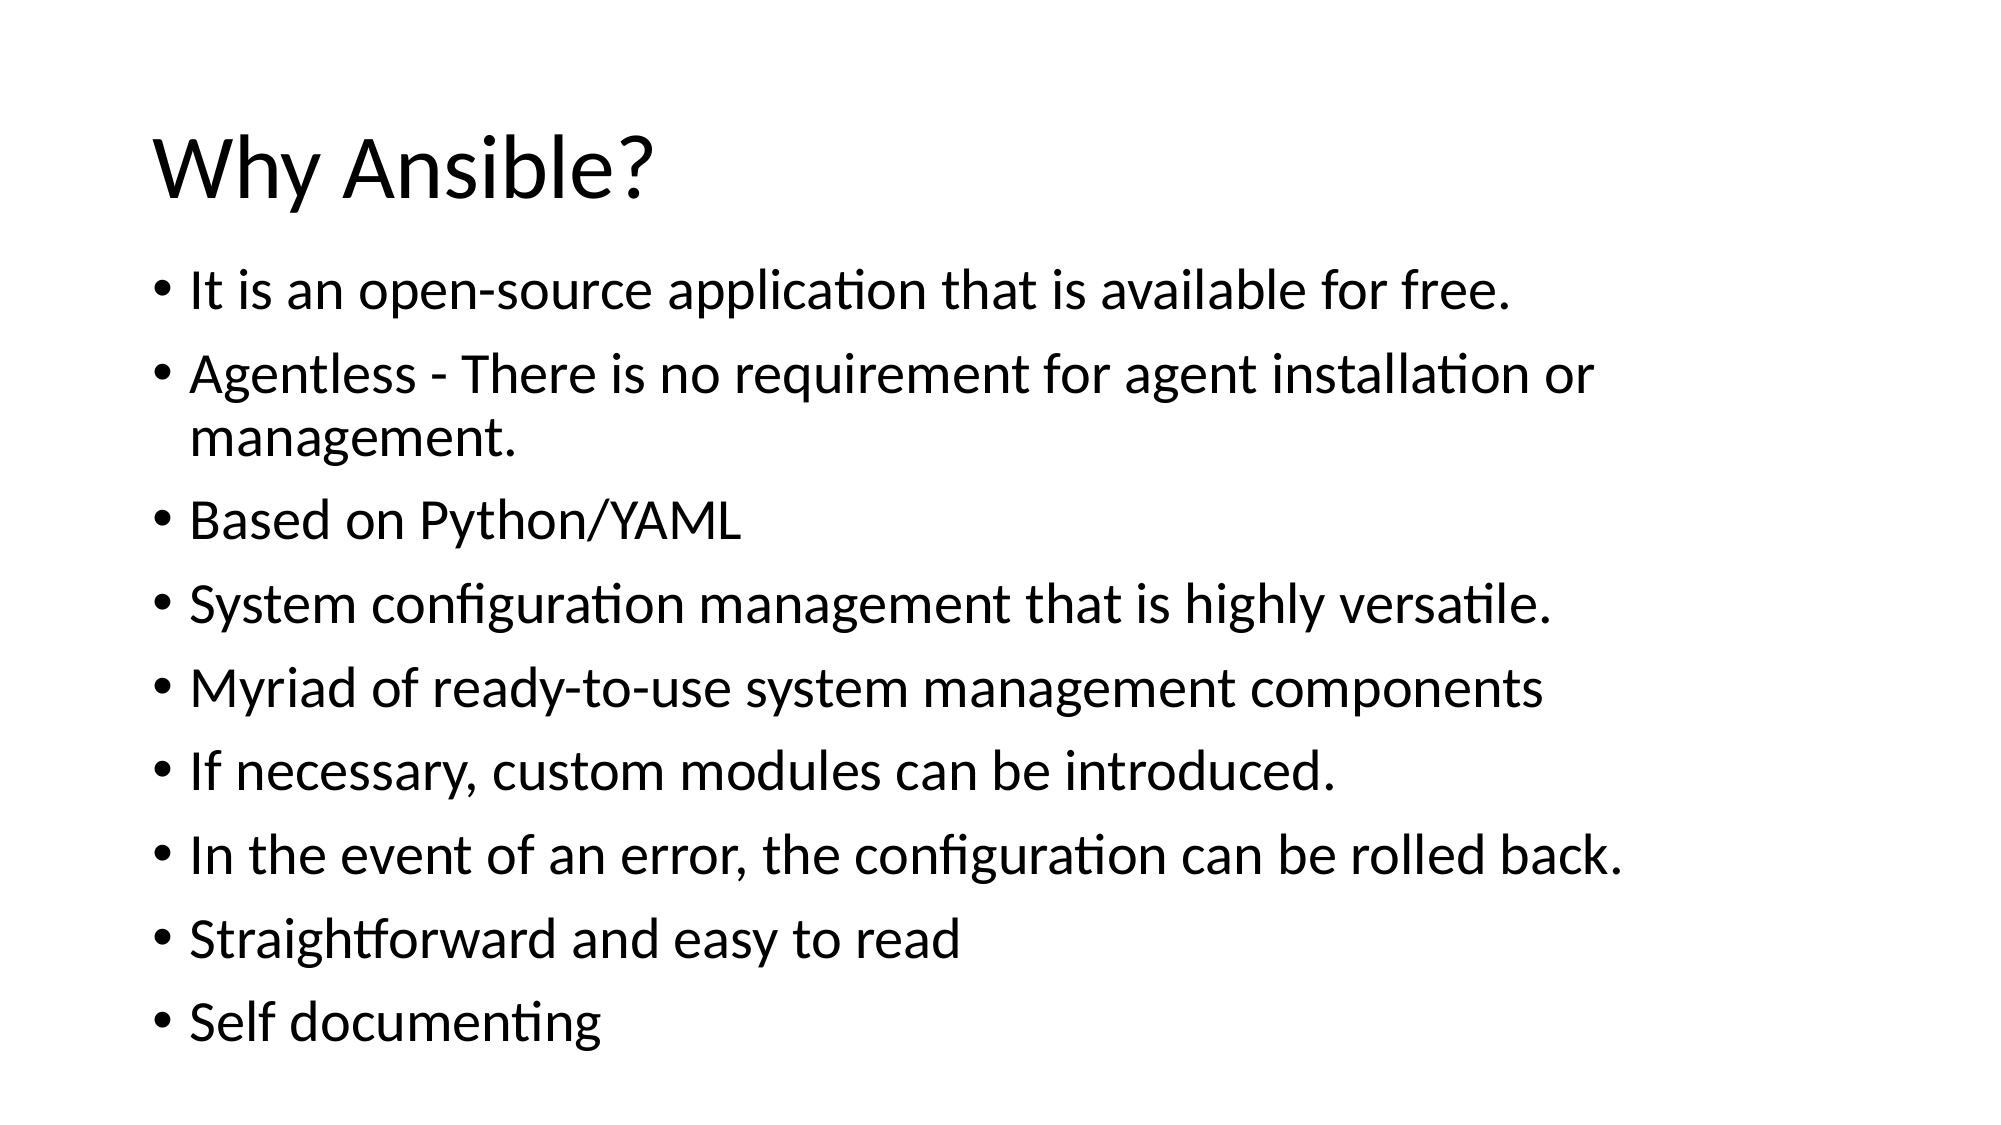

# Why Ansible?
It is an open-source application that is available for free.
Agentless - There is no requirement for agent installation or management.
Based on Python/YAML
System configuration management that is highly versatile.
Myriad of ready-to-use system management components
If necessary, custom modules can be introduced.
In the event of an error, the configuration can be rolled back.
Straightforward and easy to read
Self documenting